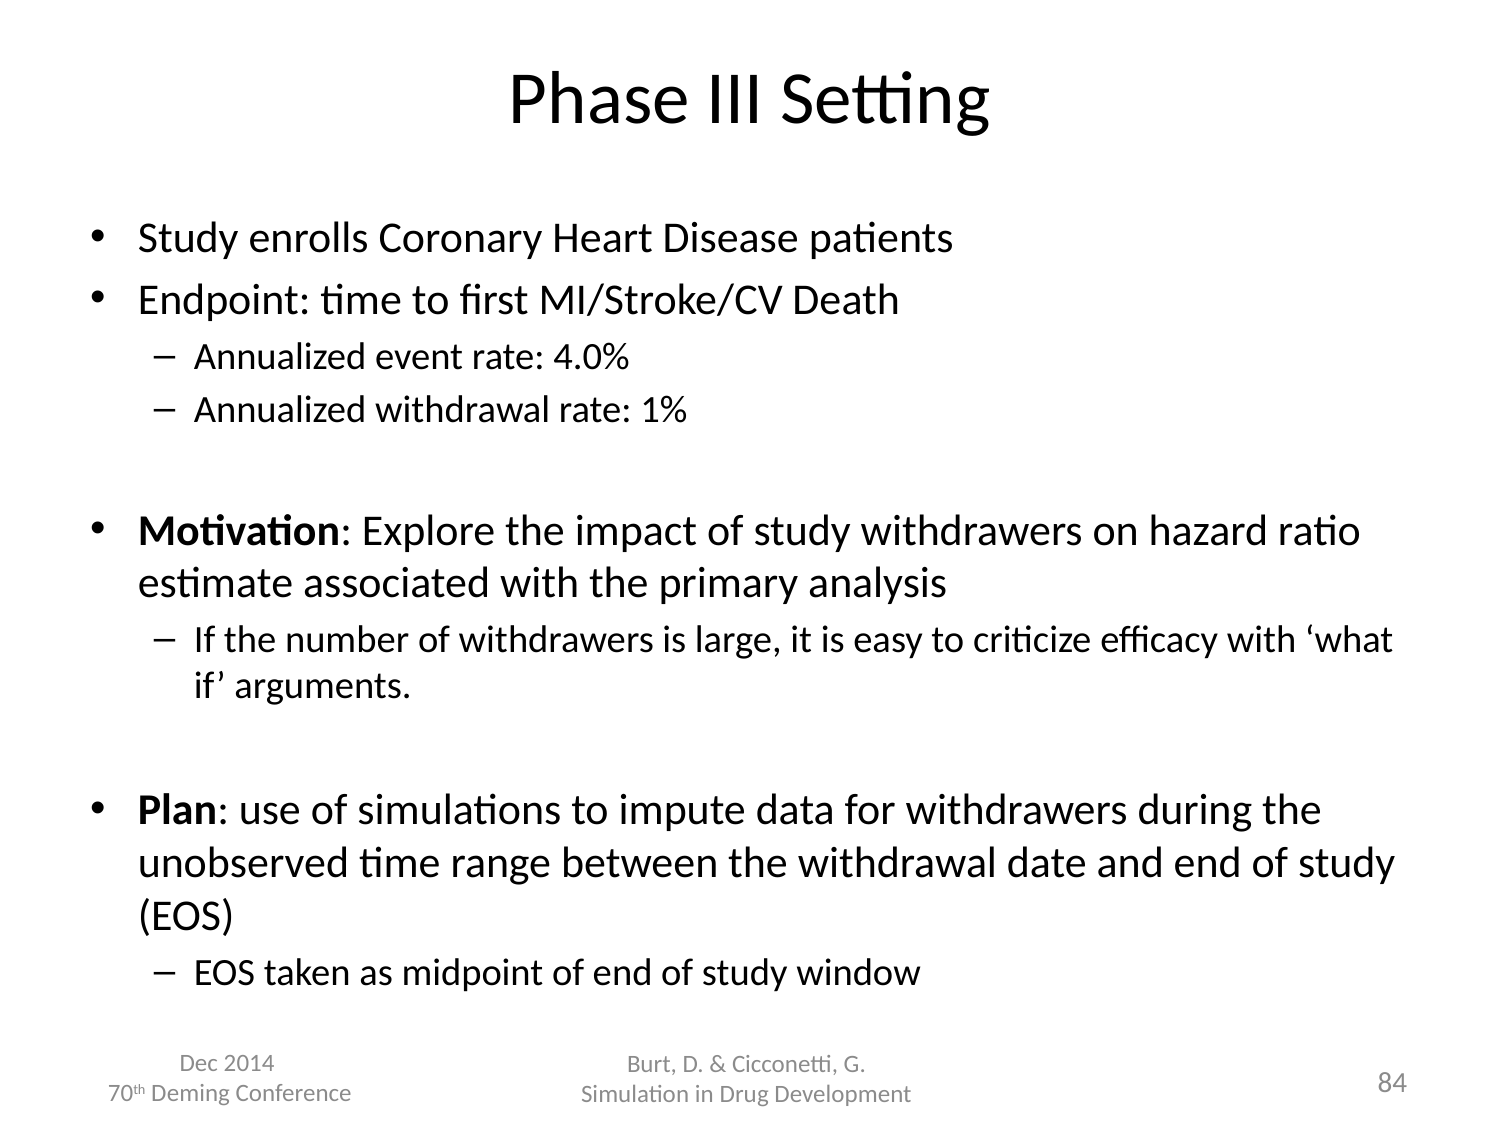

# Phase III Setting
Study enrolls Coronary Heart Disease patients
Endpoint: time to first MI/Stroke/CV Death
Annualized event rate: 4.0%
Annualized withdrawal rate: 1%

Motivation: Explore the impact of study withdrawers on hazard ratio estimate associated with the primary analysis
If the number of withdrawers is large, it is easy to criticize efficacy with ‘what if’ arguments.

Plan: use of simulations to impute data for withdrawers during the unobserved time range between the withdrawal date and end of study (EOS)
EOS taken as midpoint of end of study window